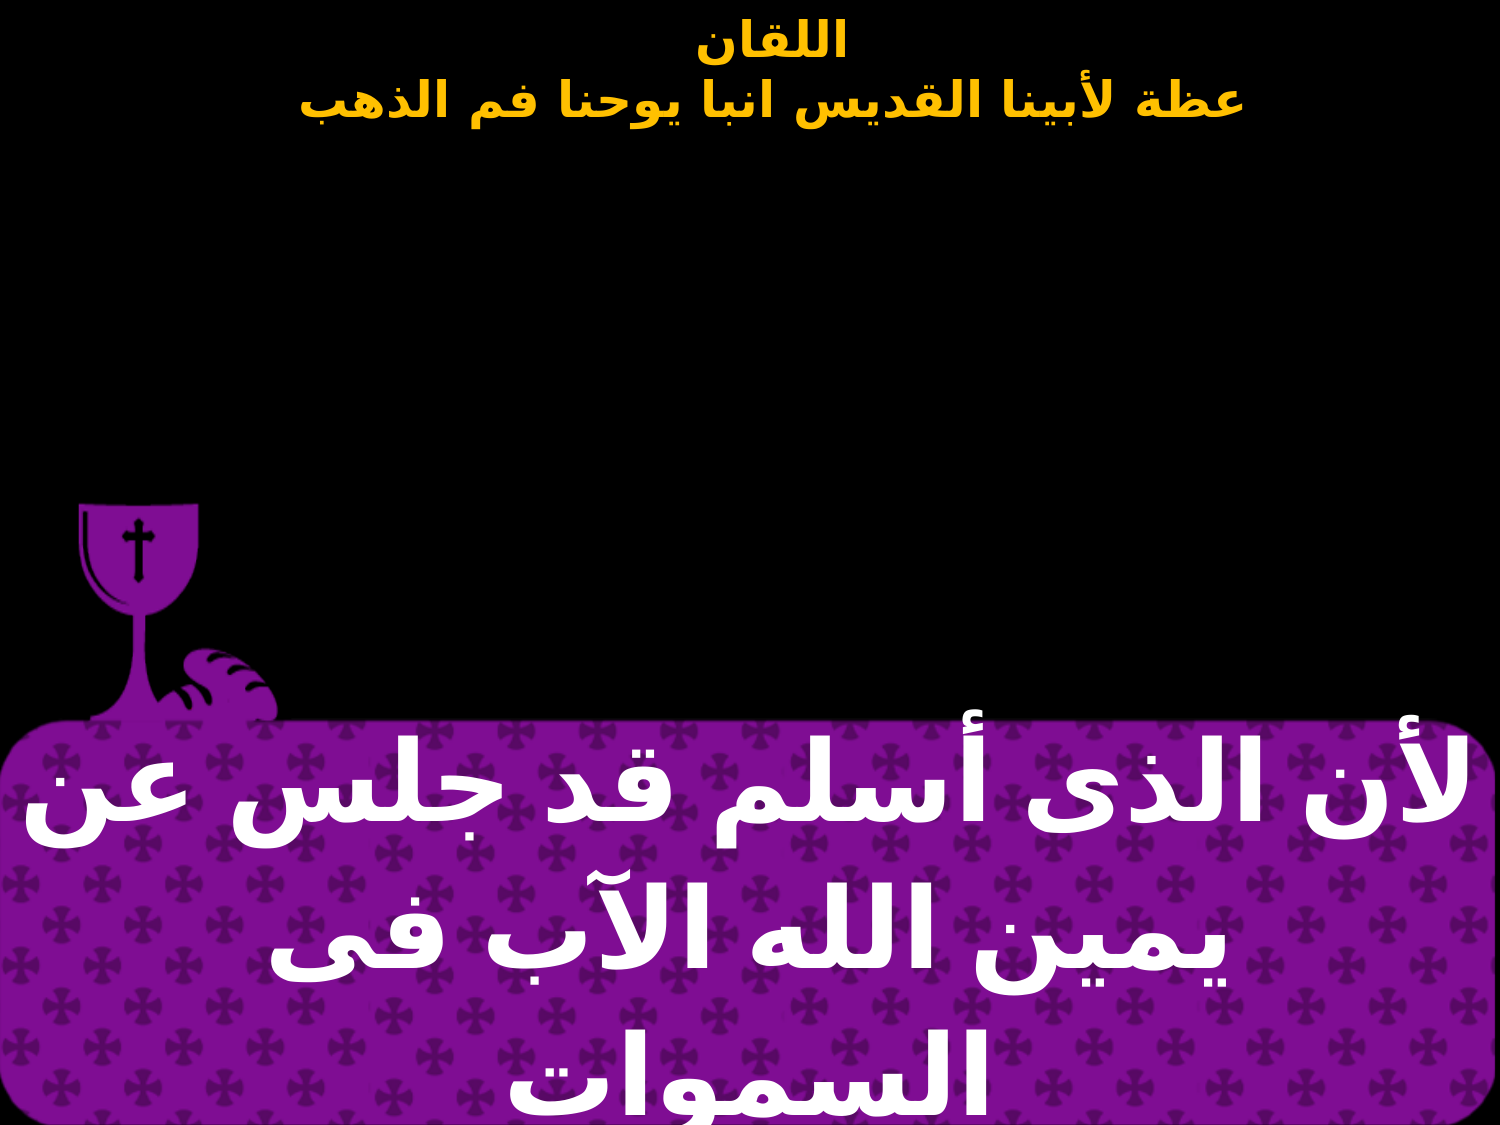

| لأن الذى أسلم قد جلس عن يمين الله الآب فى السموات |
| --- |